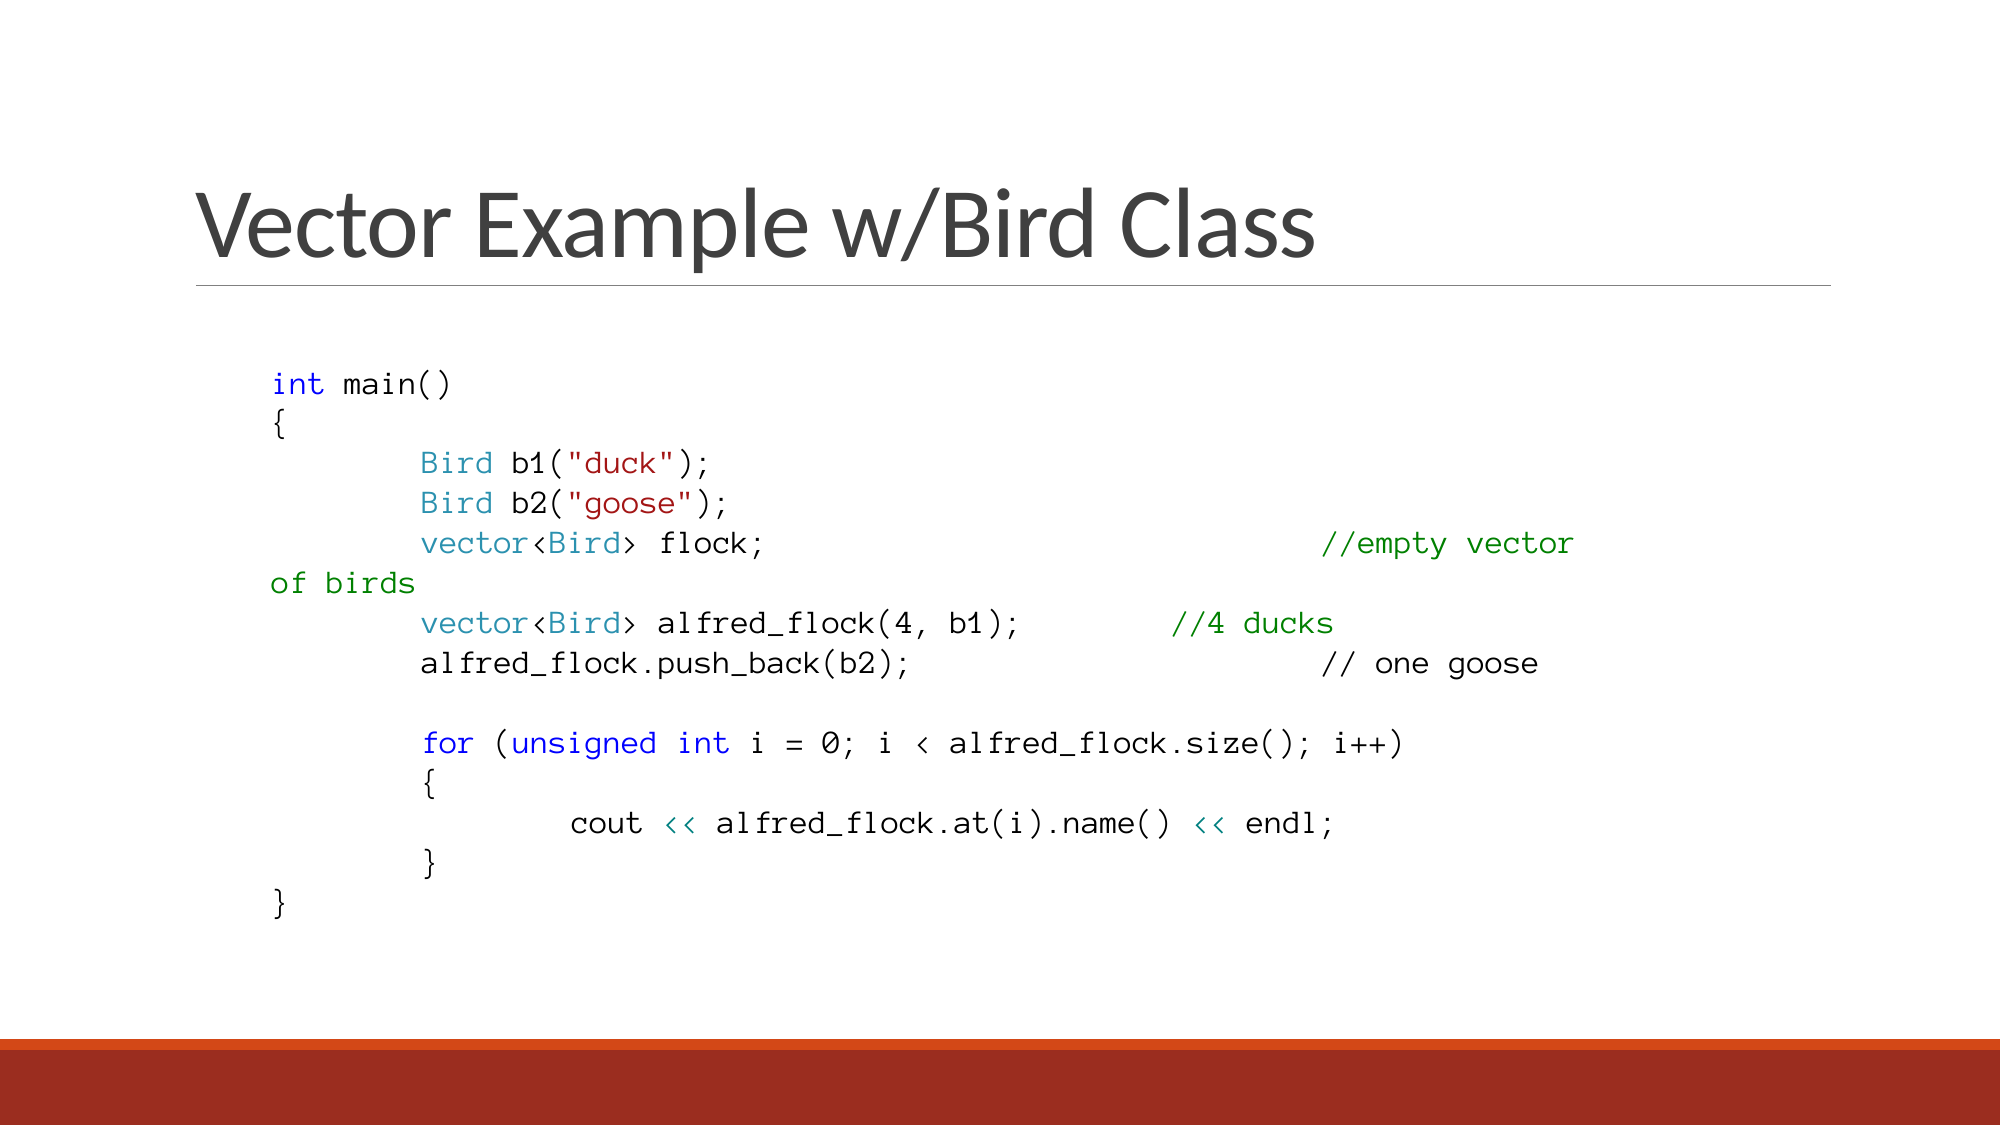

# Vector Example w/Bird Class
int main()
{
	Bird b1("duck");
	Bird b2("goose");
	vector<Bird> flock;				//empty vector of birds
	vector<Bird> alfred_flock(4, b1); 	//4 ducks
	alfred_flock.push_back(b2);			// one goose

	for (unsigned int i = 0; i < alfred_flock.size(); i++)
	{
		cout << alfred_flock.at(i).name() << endl;
	}
}